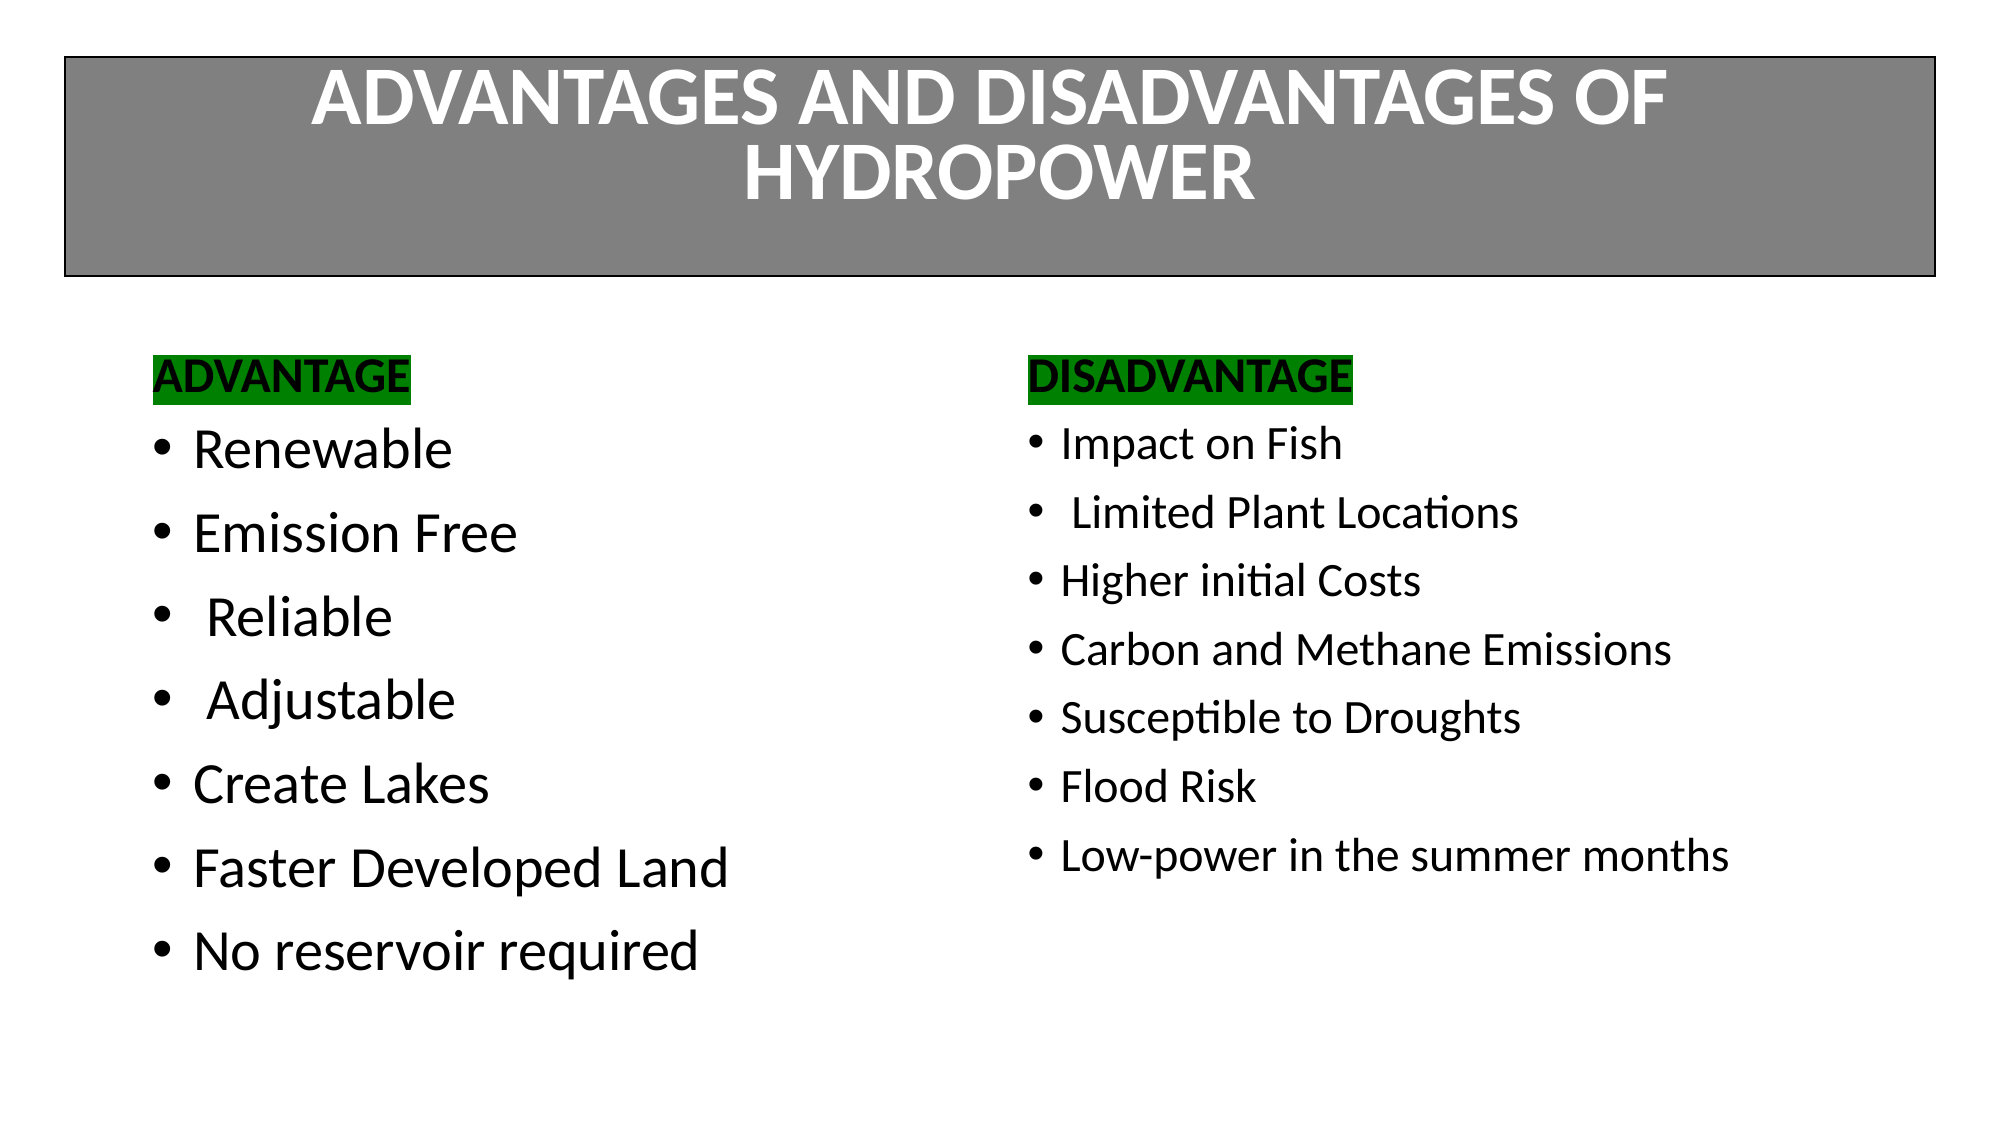

# ADVANTAGES AND DISADVANTAGES OF  HYDROPOWER
ADVANTAGE
DISADVANTAGE
Renewable
Emission Free
 Reliable
 Adjustable
Create Lakes
Faster Developed Land
No reservoir required

Impact on Fish
 Limited Plant Locations
Higher initial Costs
Carbon and Methane Emissions
Susceptible to Droughts
Flood Risk
Low-power in the summer months